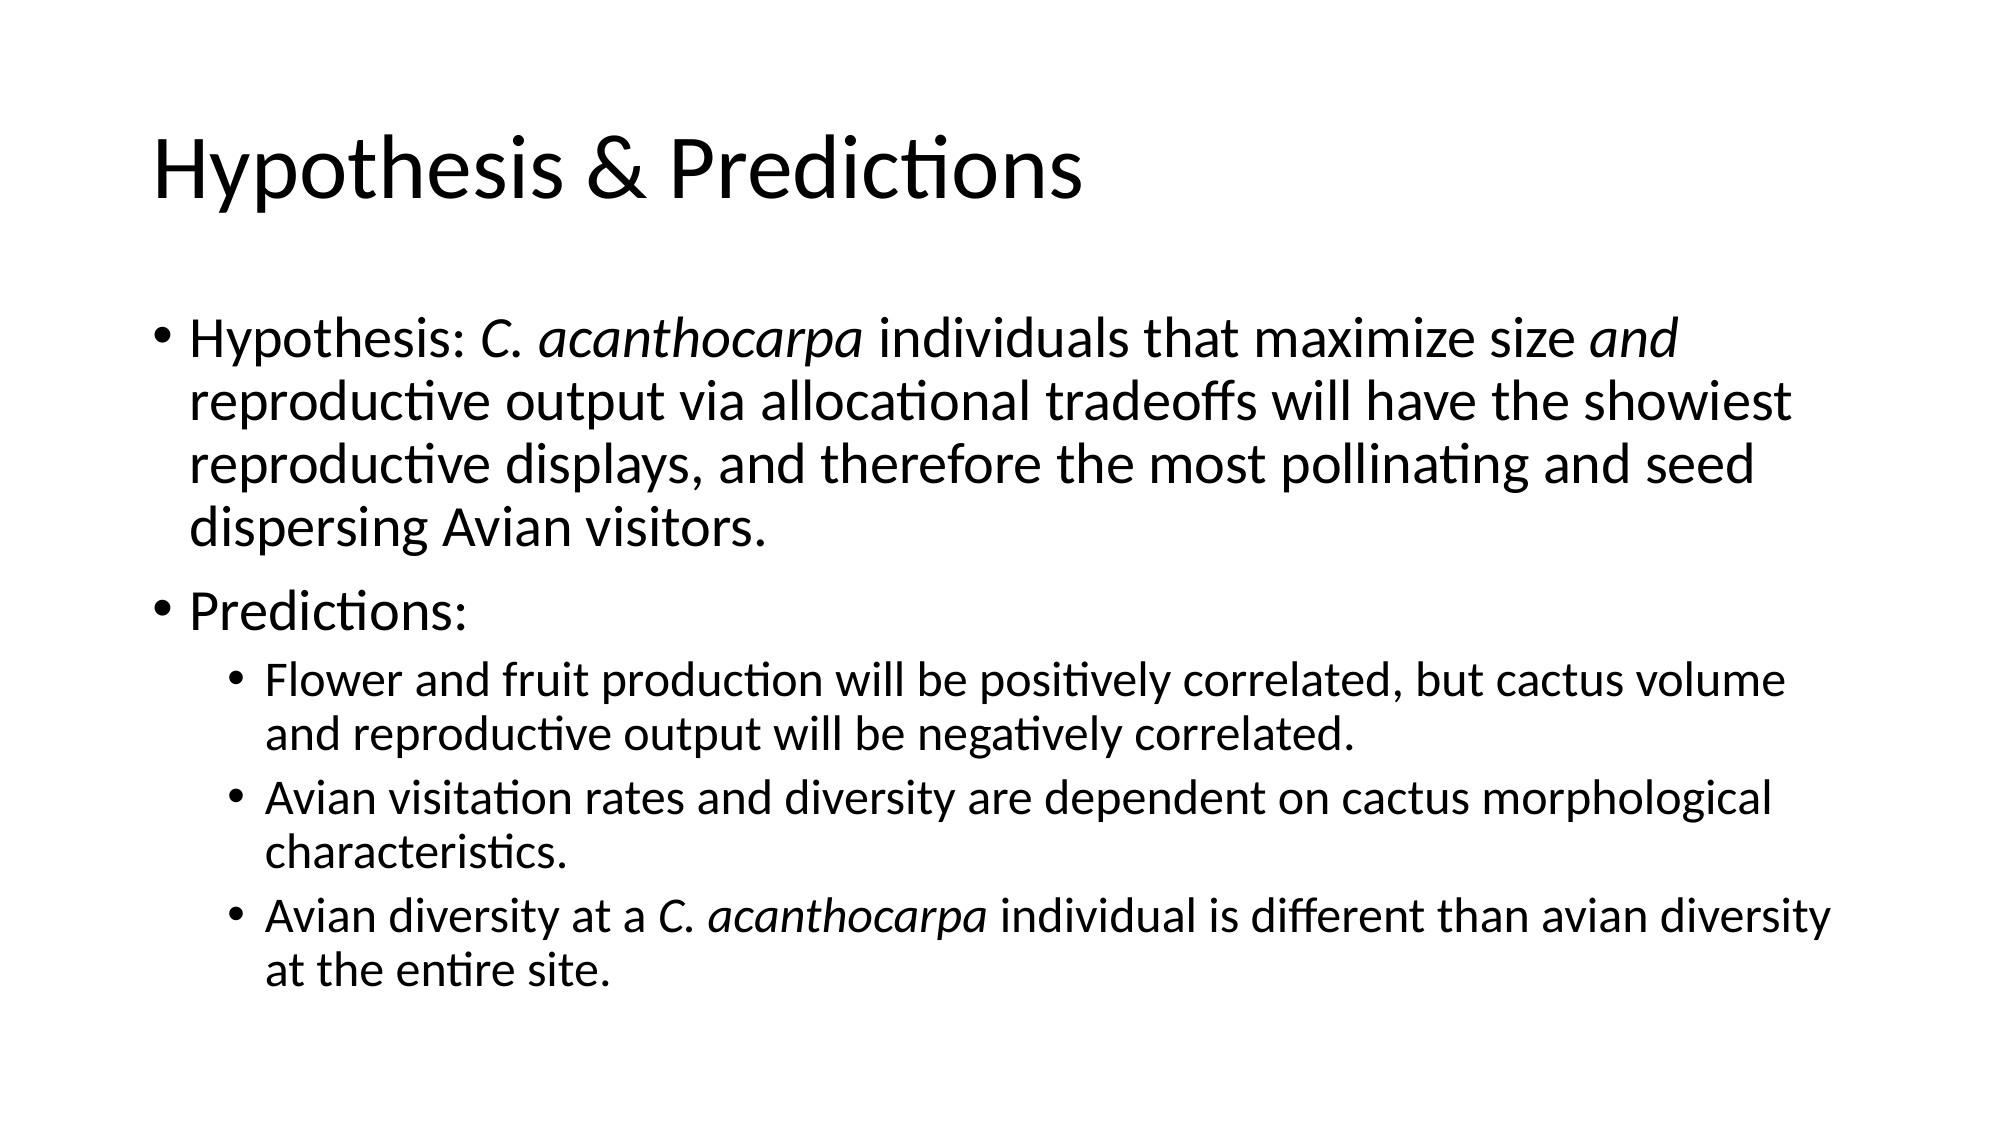

# Hypothesis & Predictions
Hypothesis: C. acanthocarpa individuals that maximize size and reproductive output via allocational tradeoffs will have the showiest reproductive displays, and therefore the most pollinating and seed dispersing Avian visitors.
Predictions:
Flower and fruit production will be positively correlated, but cactus volume and reproductive output will be negatively correlated.
Avian visitation rates and diversity are dependent on cactus morphological characteristics.
Avian diversity at a C. acanthocarpa individual is different than avian diversity at the entire site.